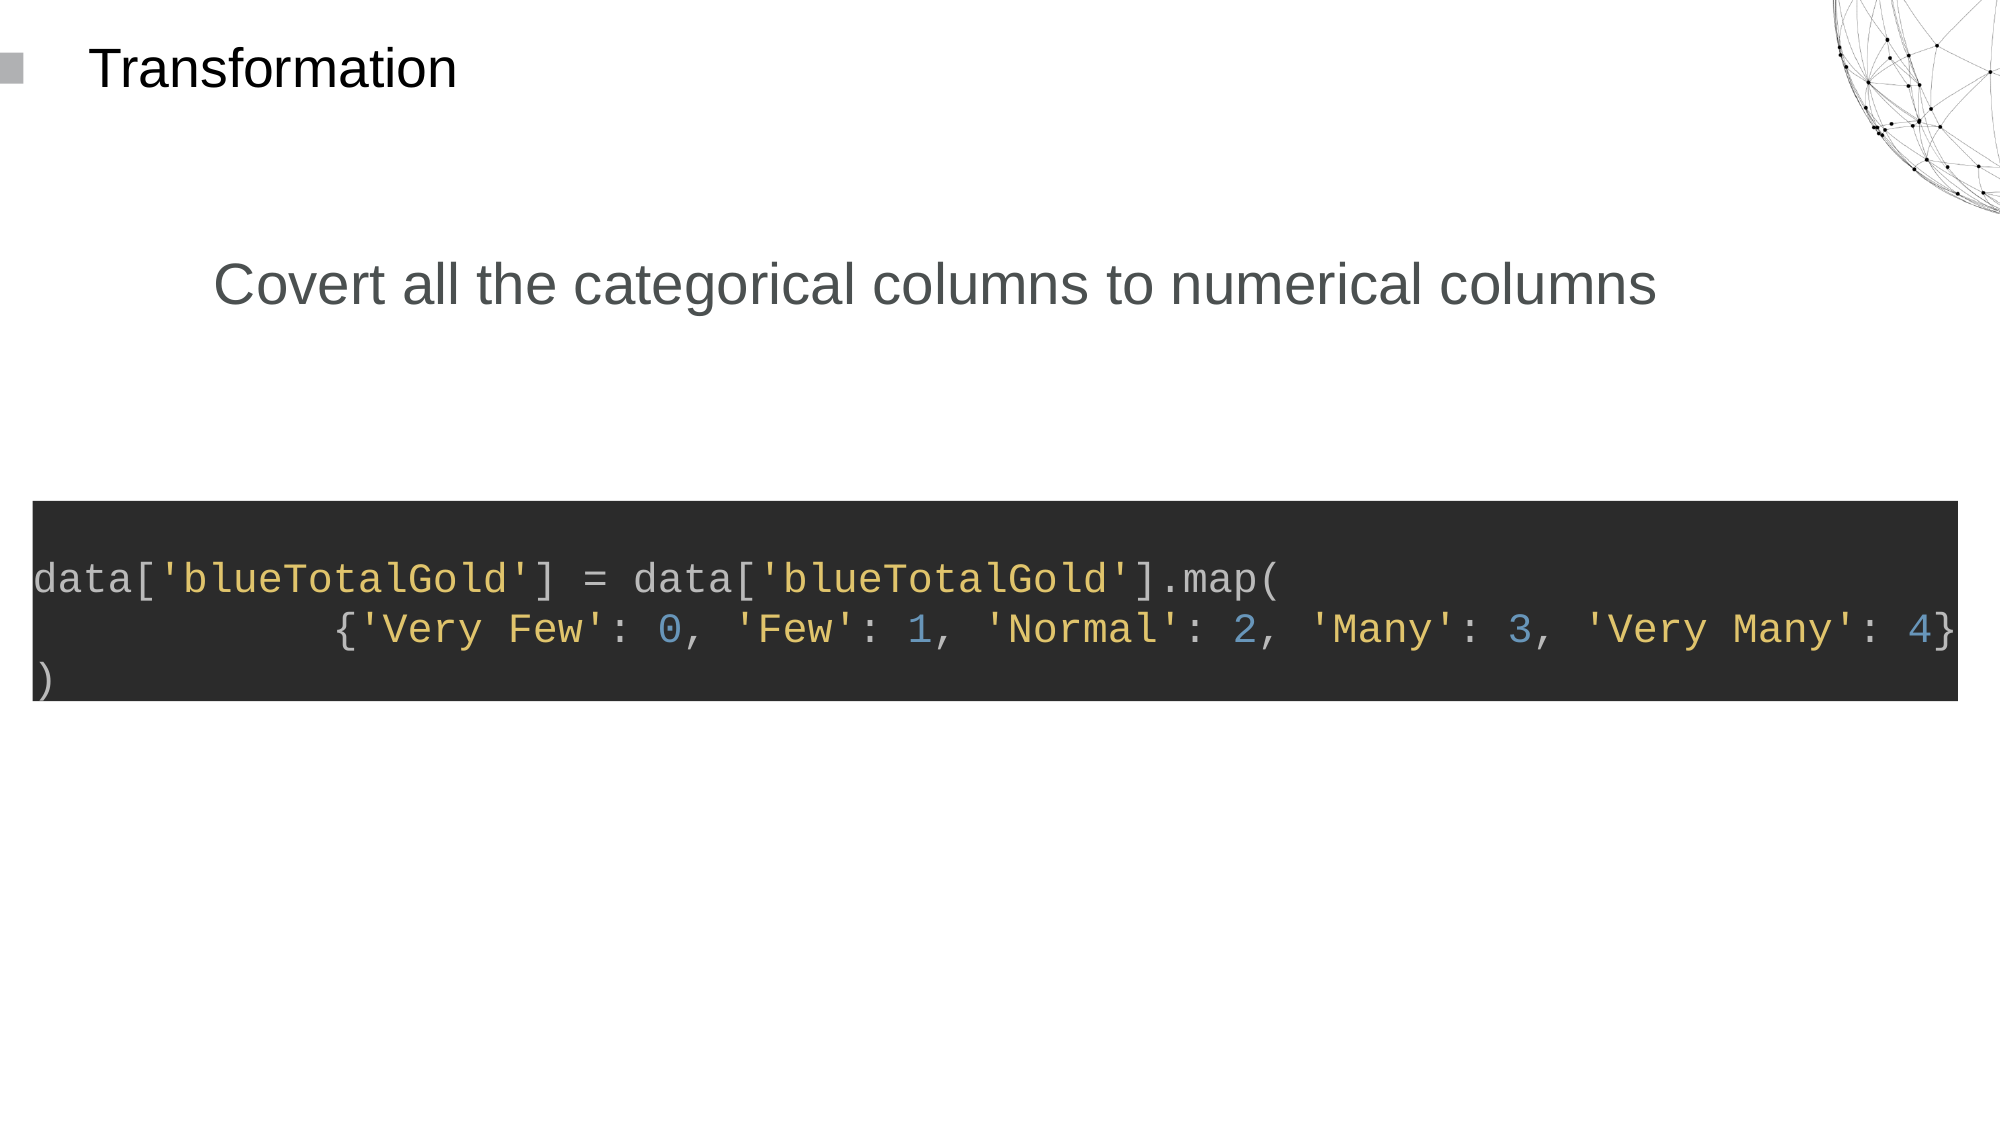

Transformation

Covert all the categorical columns to numerical columns

data['blueTotalGold'] = data['blueTotalGold'].map(
		{'Very Few': 0, 'Few': 1, 'Normal': 2, 'Many': 3, 'Very Many': 4}
)